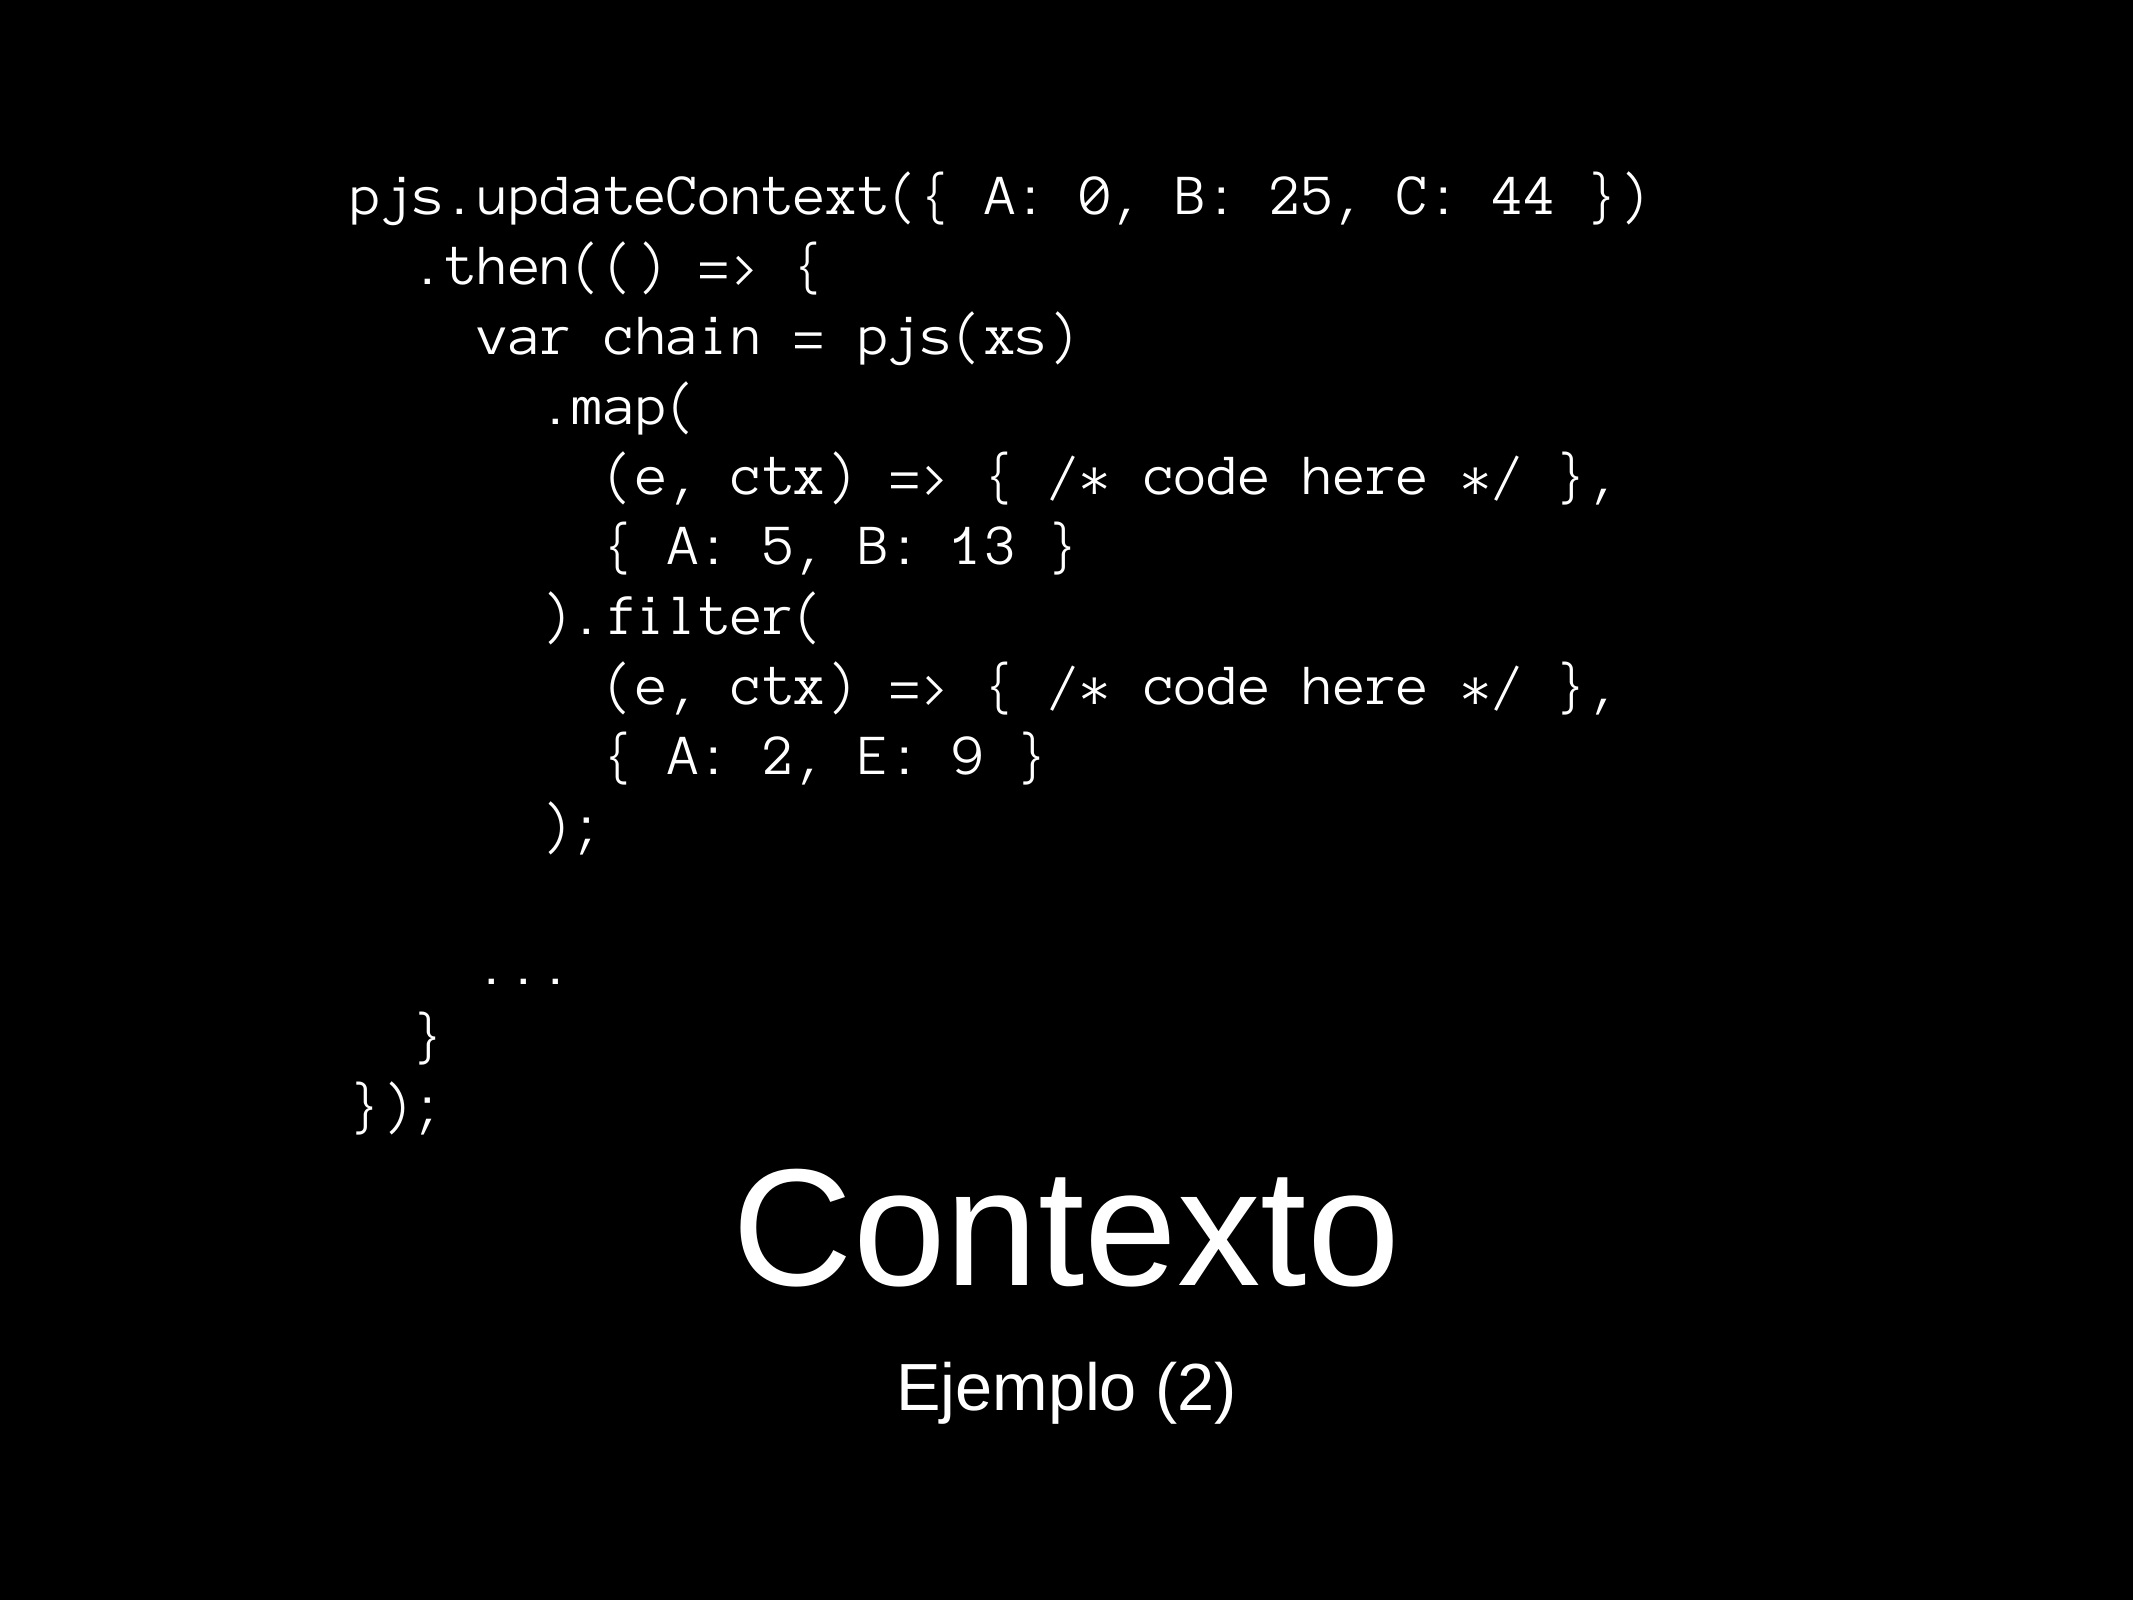

pjs.updateContext({ A: 0, B: 25, C: 44 })
  .then(() => {
    var chain = pjs(xs)
      .map(
        (e, ctx) => { /* code here */ },
        { A: 5, B: 13 }
      ).filter(
        (e, ctx) => { /* code here */ },
        { A: 2, E: 9 }
      );

    ...
  }
});
# Contexto
Ejemplo (2)